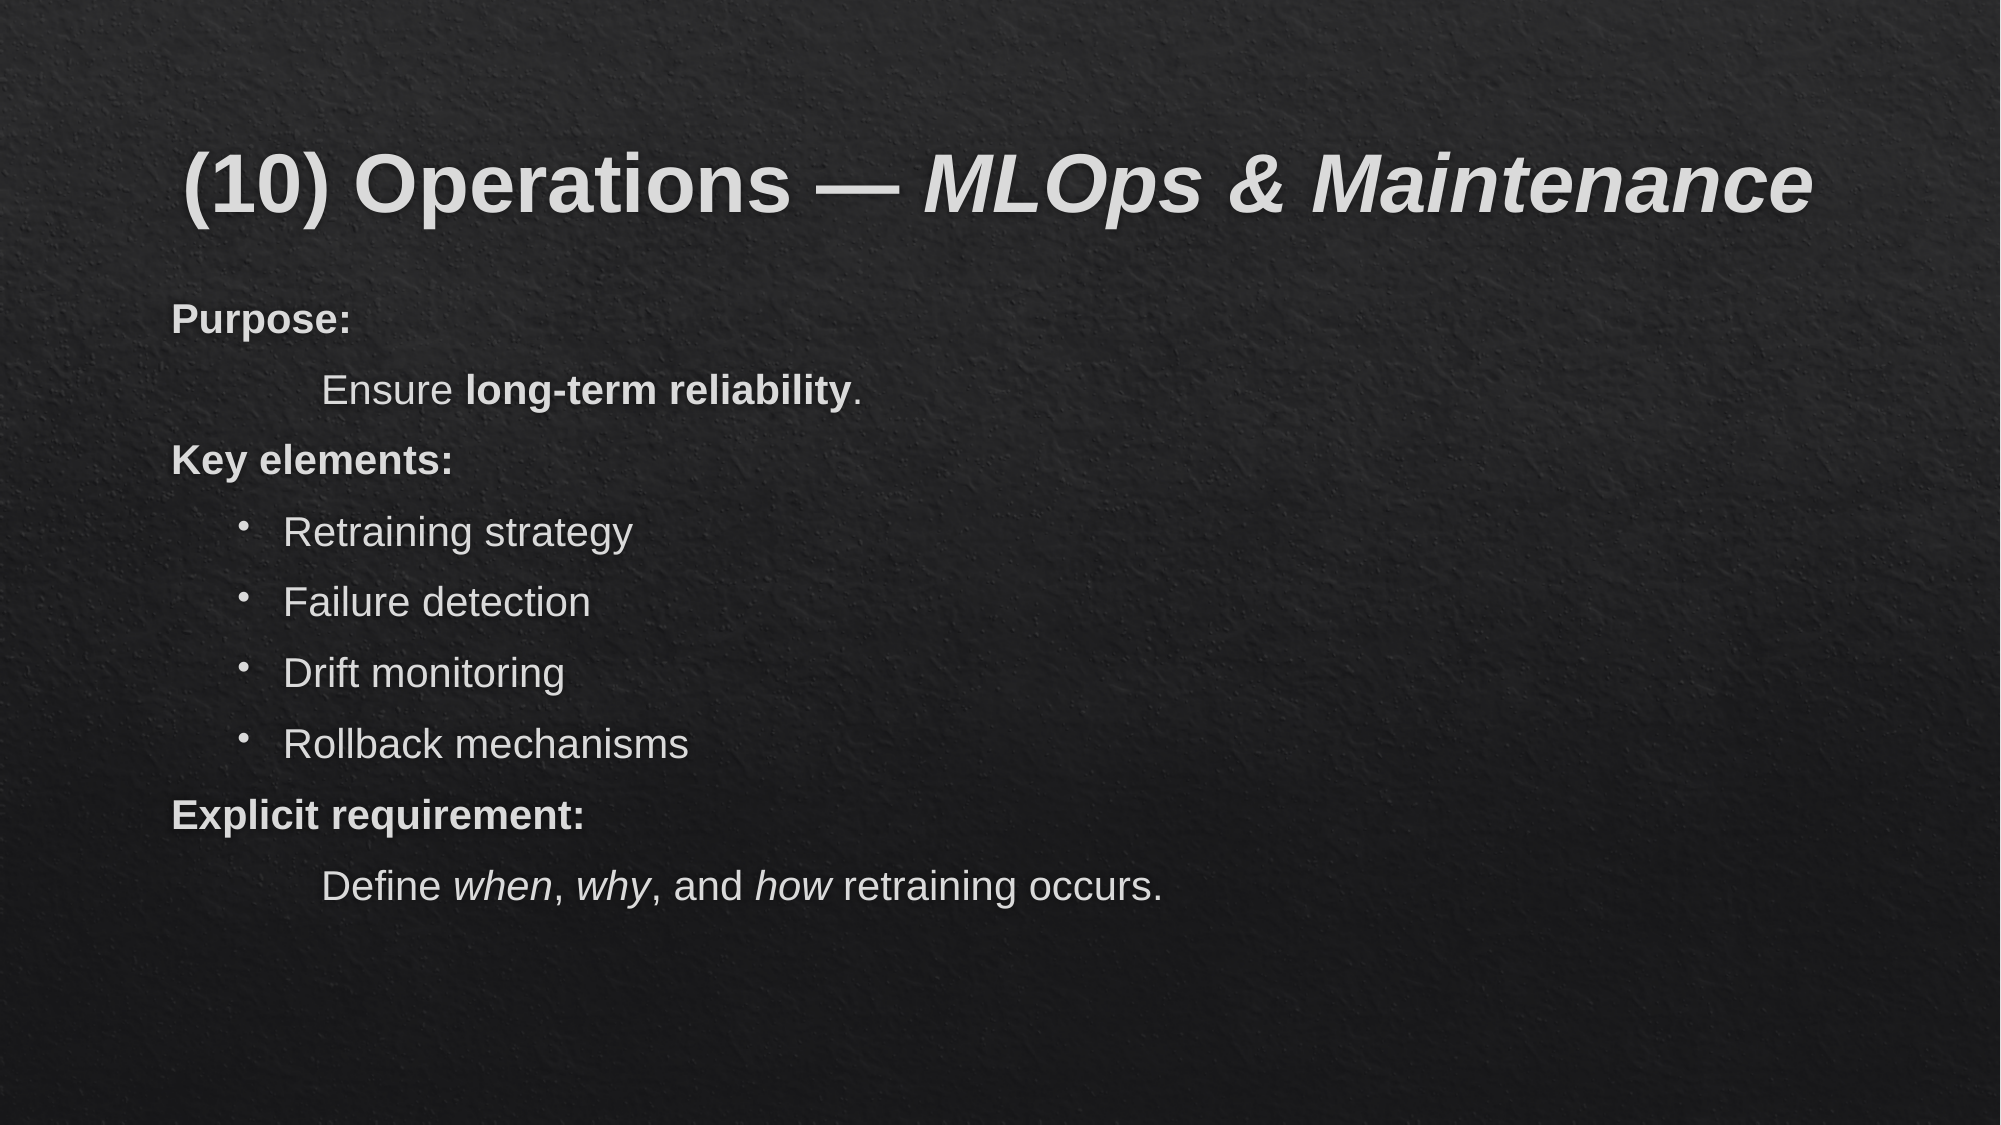

# (10) Operations — MLOps & Maintenance
Purpose:
	Ensure long-term reliability.
Key elements:
Retraining strategy
Failure detection
Drift monitoring
Rollback mechanisms
Explicit requirement:
	Define when, why, and how retraining occurs.